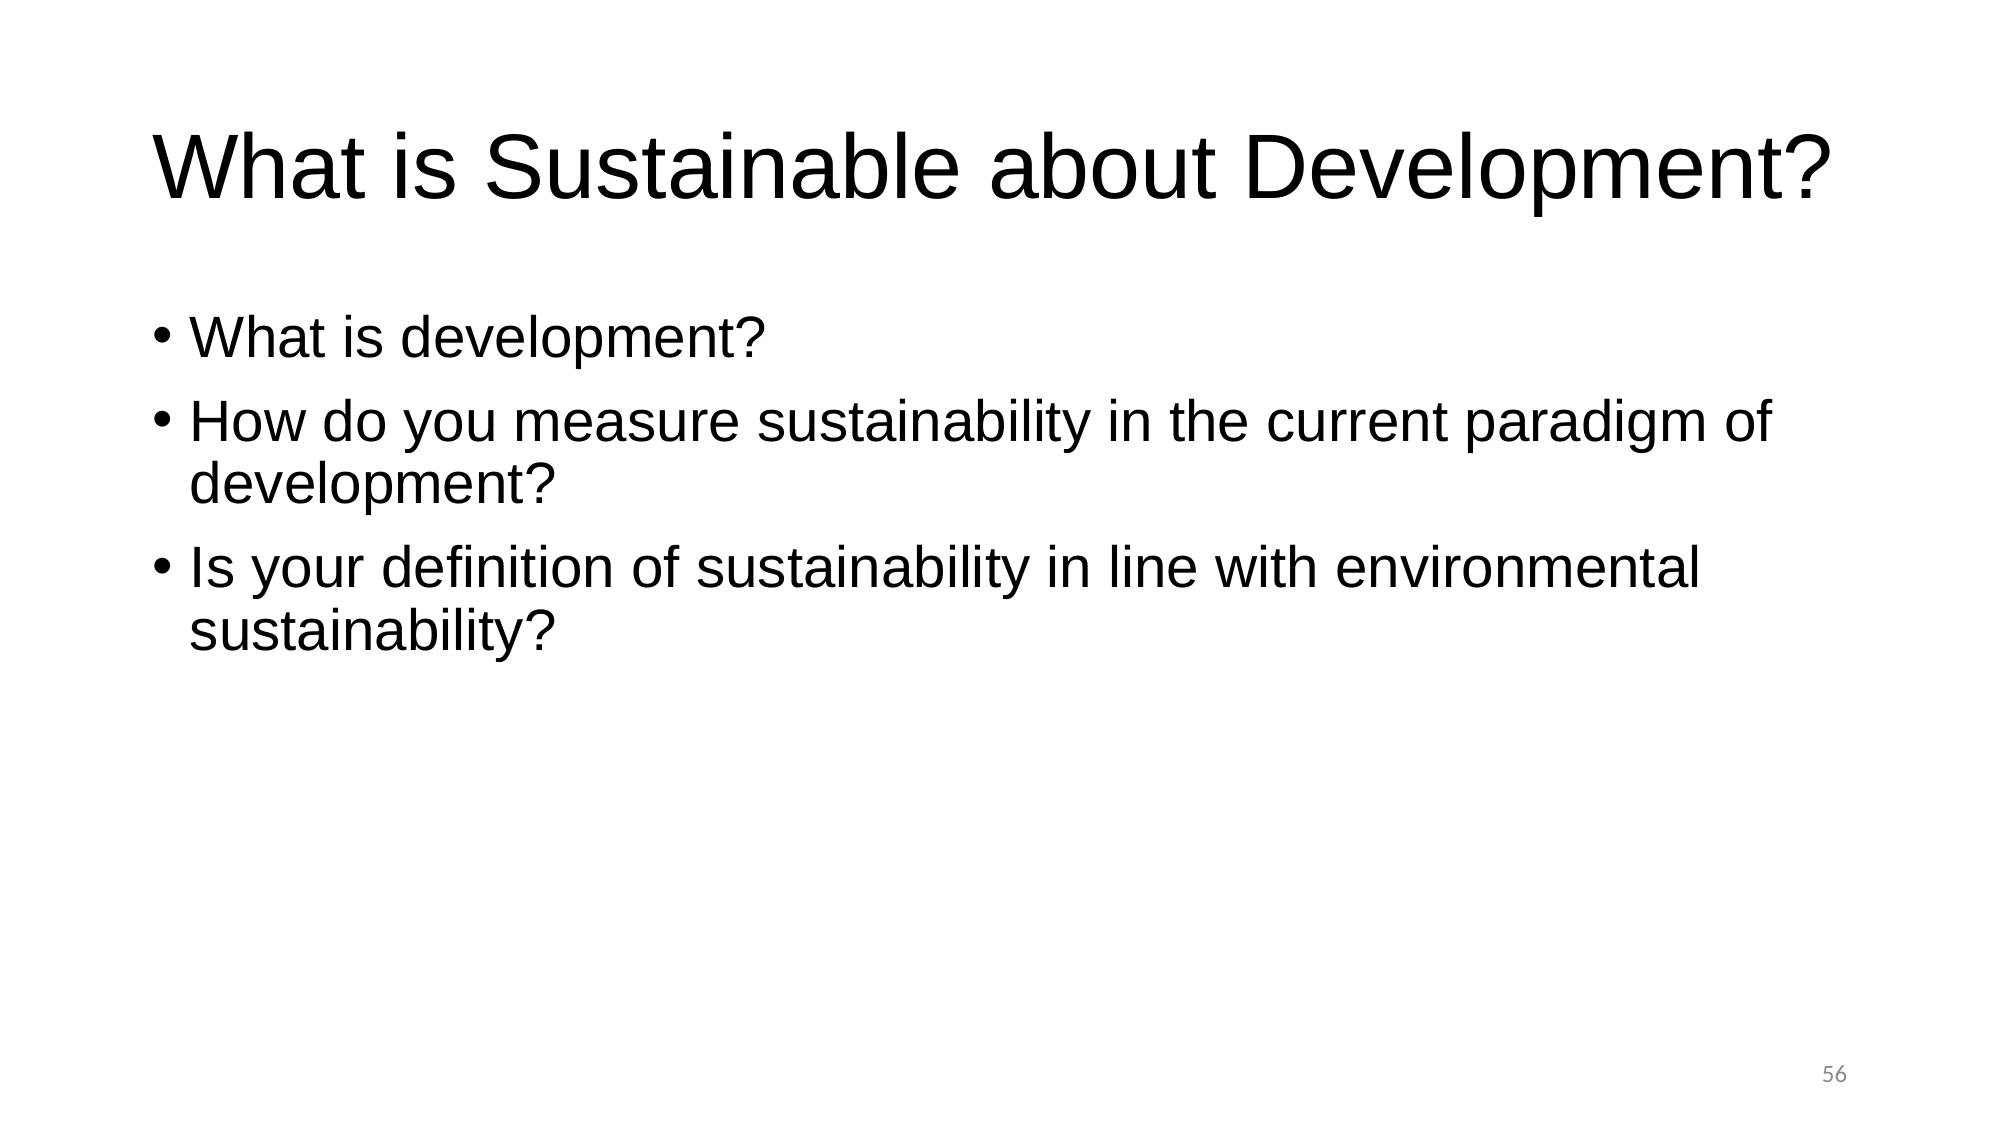

# What is Sustainable about Development?
What is development?
How do you measure sustainability in the current paradigm of development?
Is your definition of sustainability in line with environmental sustainability?
56